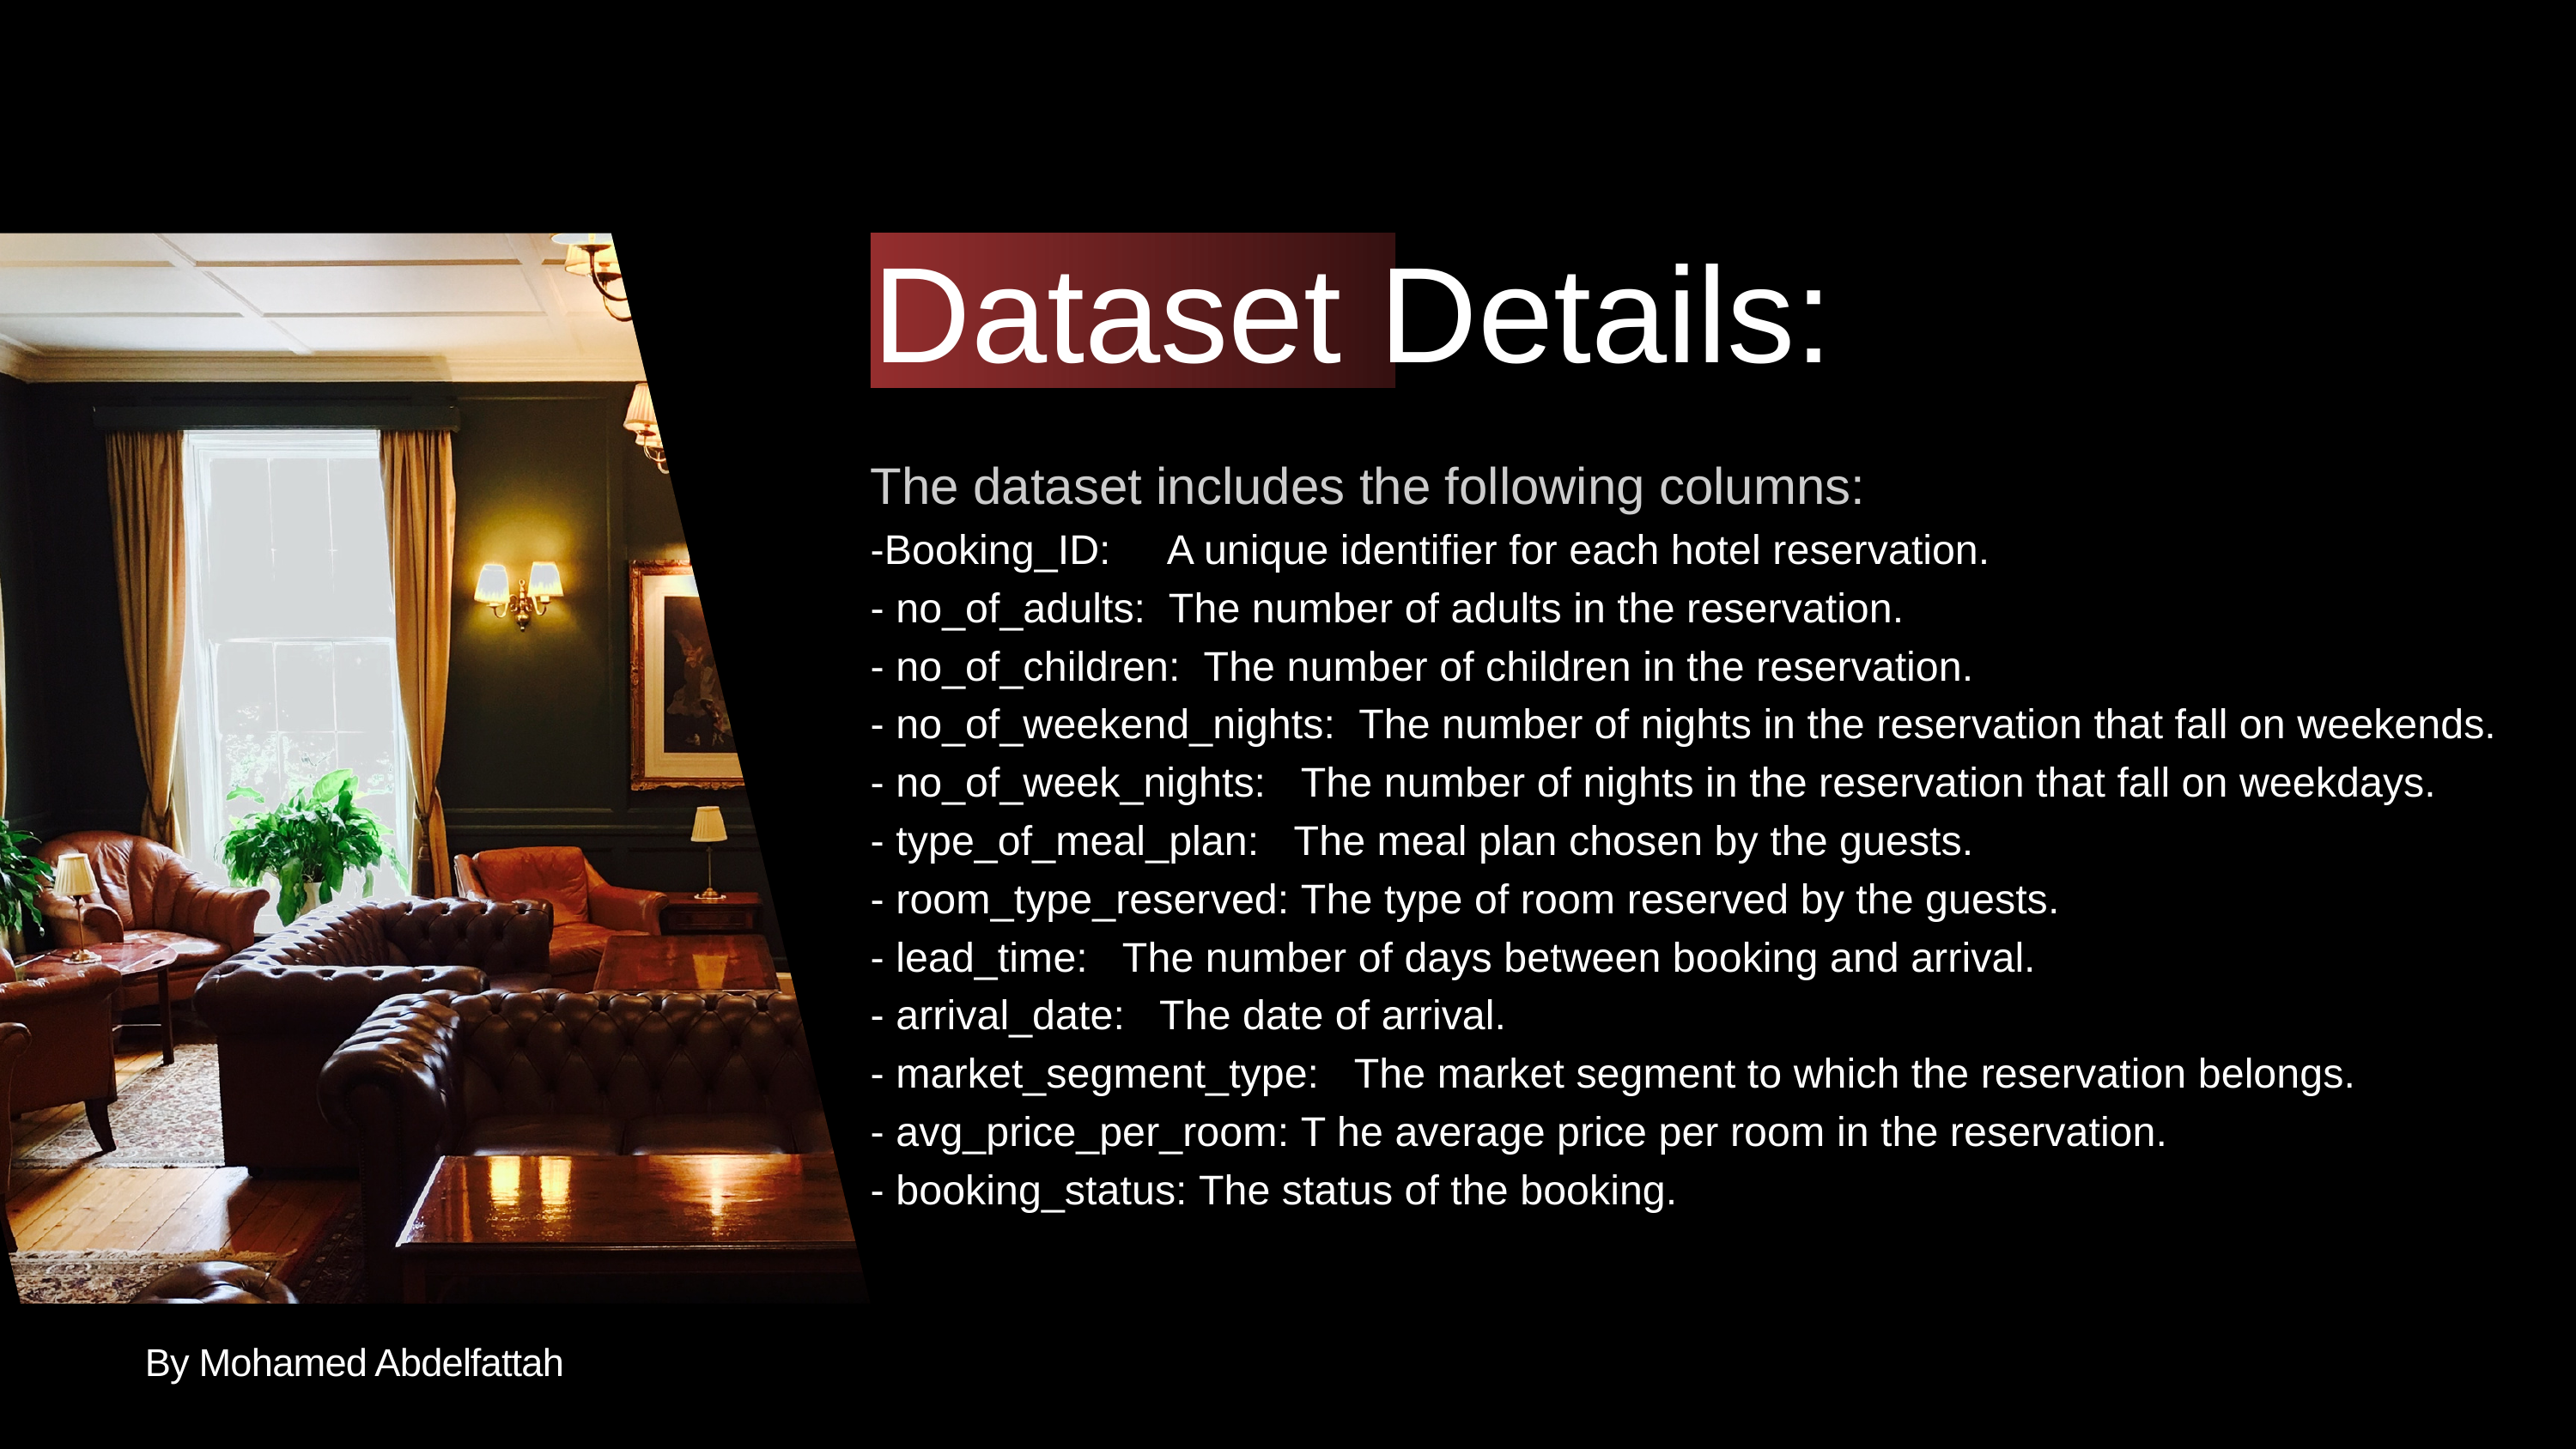

Dataset Details:

The dataset includes the following columns:
-Booking_ID:     A unique identifier for each hotel reservation.
- no_of_adults:  The number of adults in the reservation.
- no_of_children:  The number of children in the reservation.
- no_of_weekend_nights:  The number of nights in the reservation that fall on weekends.
- no_of_week_nights:   The number of nights in the reservation that fall on weekdays.
- type_of_meal_plan:   The meal plan chosen by the guests.
- room_type_reserved: The type of room reserved by the guests.
- lead_time:   The number of days between booking and arrival.
- arrival_date:   The date of arrival.
- market_segment_type:   The market segment to which the reservation belongs.
- avg_price_per_room: T he average price per room in the reservation.
- booking_status: The status of the booking.
By Mohamed Abdelfattah